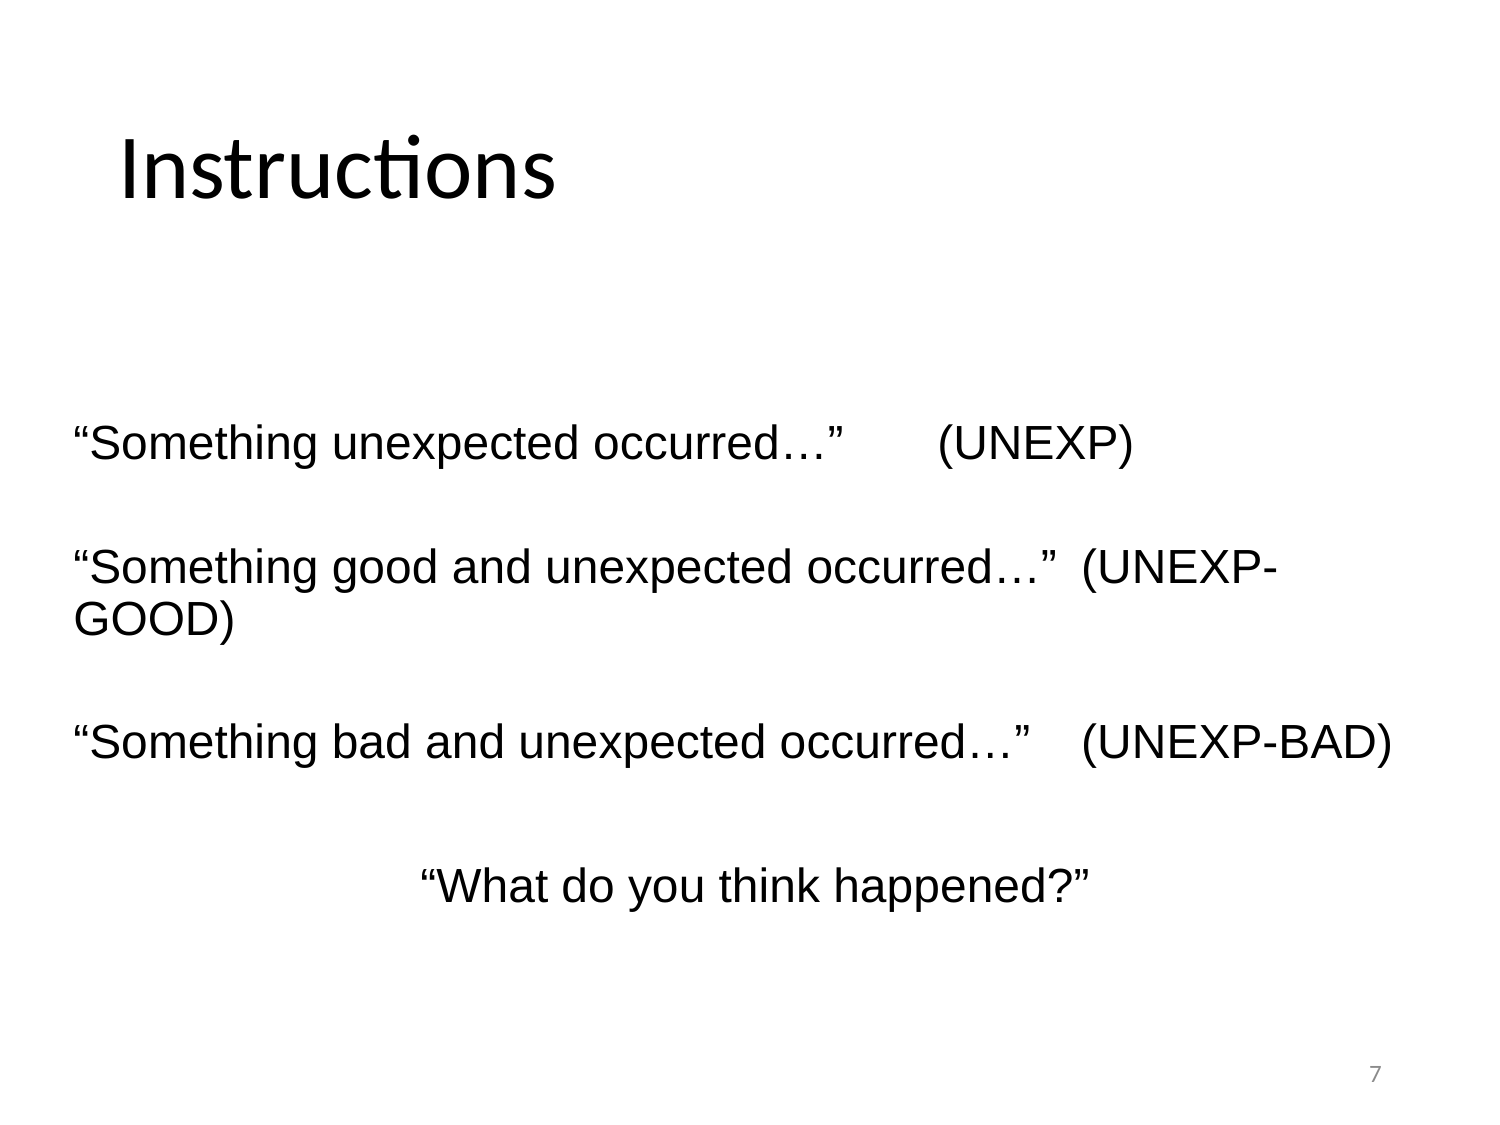

# Instructions

“Something unexpected occurred…”			(UNEXP)
“Something good and unexpected occurred…”	(UNEXP-GOOD)
“Something bad and unexpected occurred…”	(UNEXP-BAD)

“What do you think happened?”
7